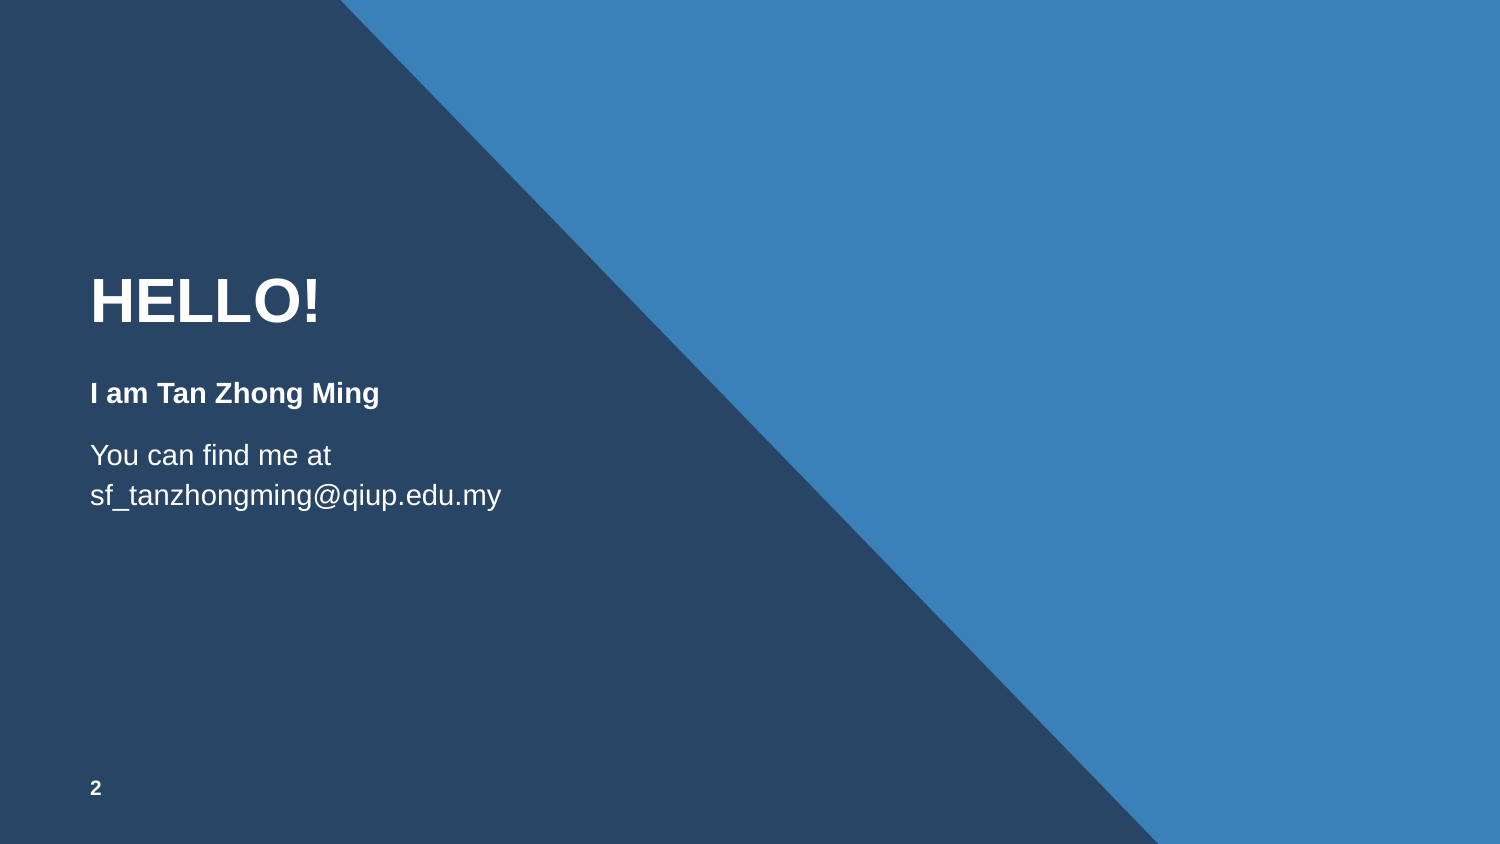

HELLO!
I am Tan Zhong Ming
You can find me at sf_tanzhongming@qiup.edu.my
2